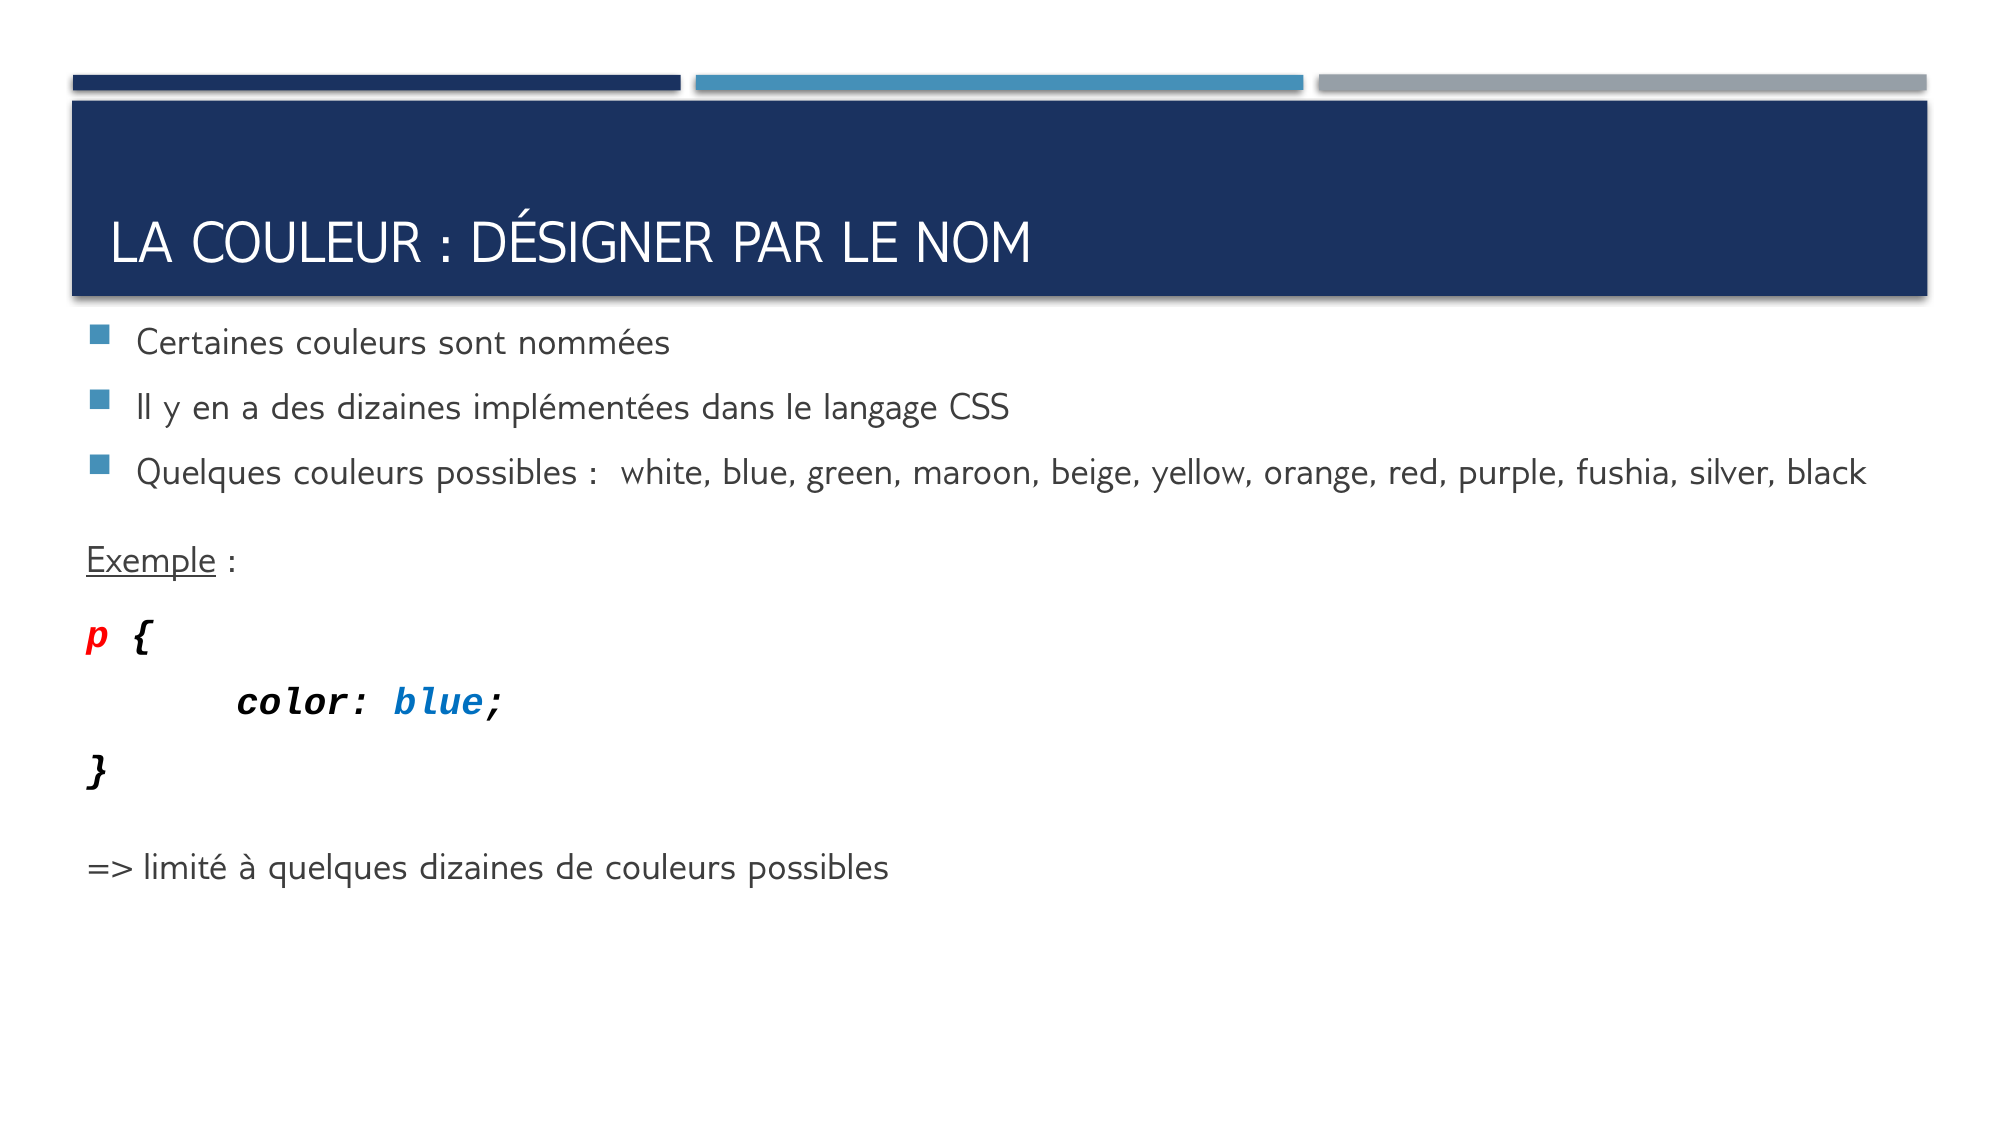

# La couleur : désigner par le nom
Certaines couleurs sont nommées
Il y en a des dizaines implémentées dans le langage CSS
Quelques couleurs possibles :  white, blue, green, maroon, beige, yellow, orange, red, purple, fushia, silver, black
Exemple :
p {
	color: blue;
}
=> limité à quelques dizaines de couleurs possibles